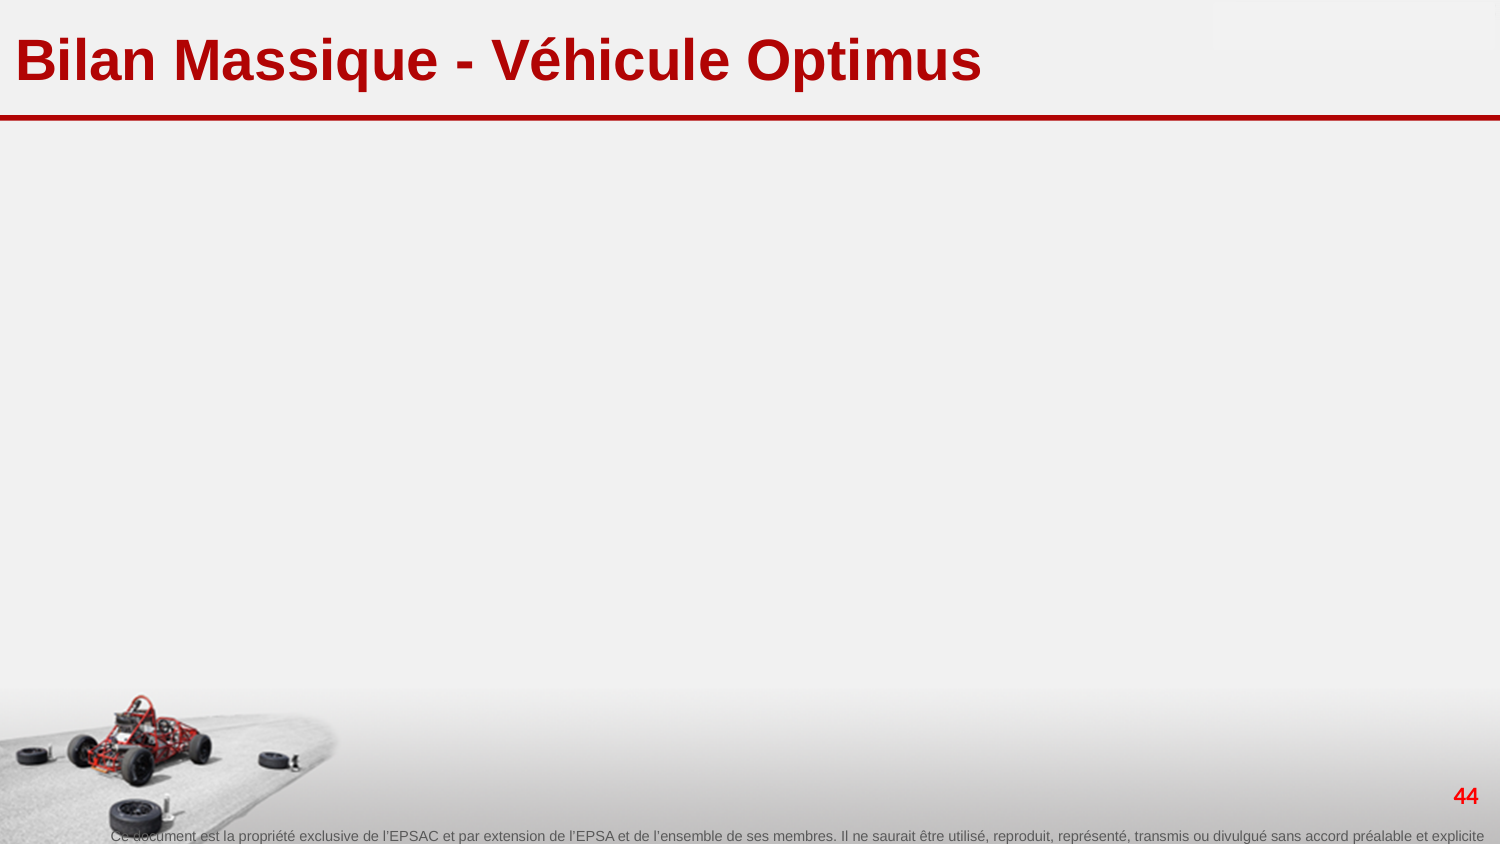

# Bilan Massique - Véhicule Optimus

44